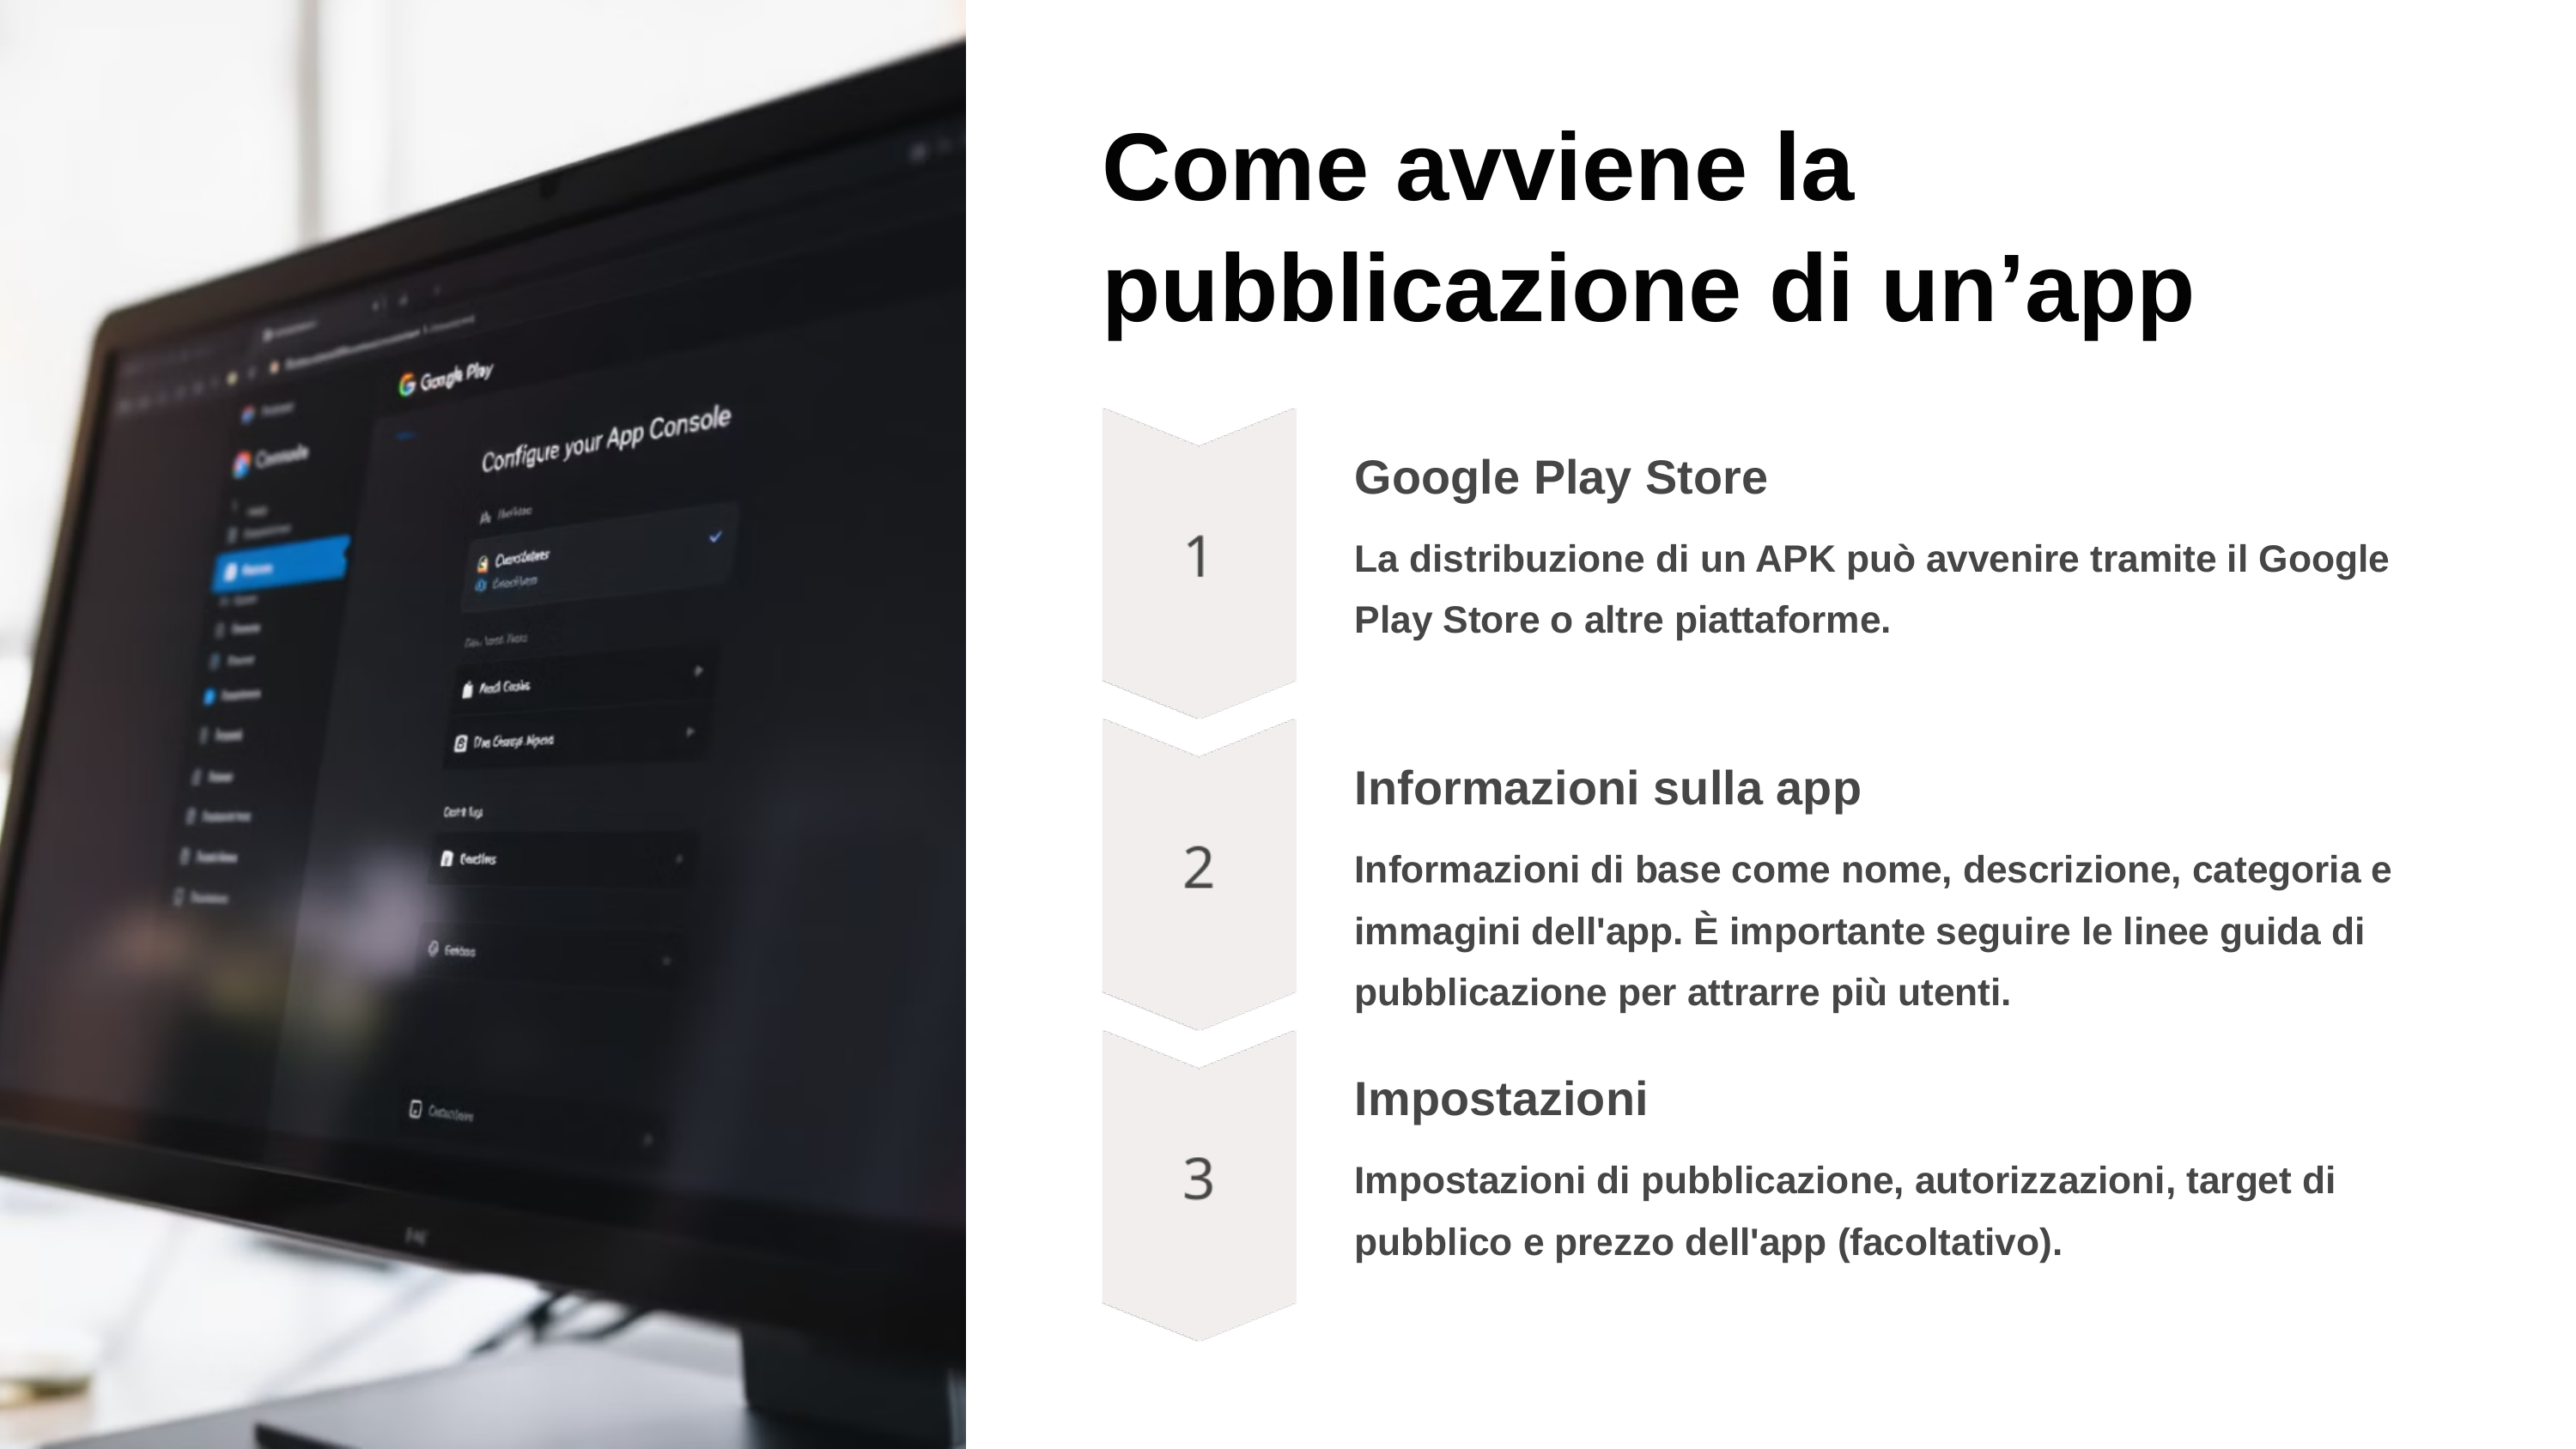

Come avviene la pubblicazione di un’app

Google Play Store
La distribuzione di un APK può avvenire tramite il Google Play Store o altre piattaforme.

Informazioni sulla app
Informazioni di base come nome, descrizione, categoria e immagini dell'app. È importante seguire le linee guida di pubblicazione per attrarre più utenti.

Impostazioni
Impostazioni di pubblicazione, autorizzazioni, target di pubblico e prezzo dell'app (facoltativo).